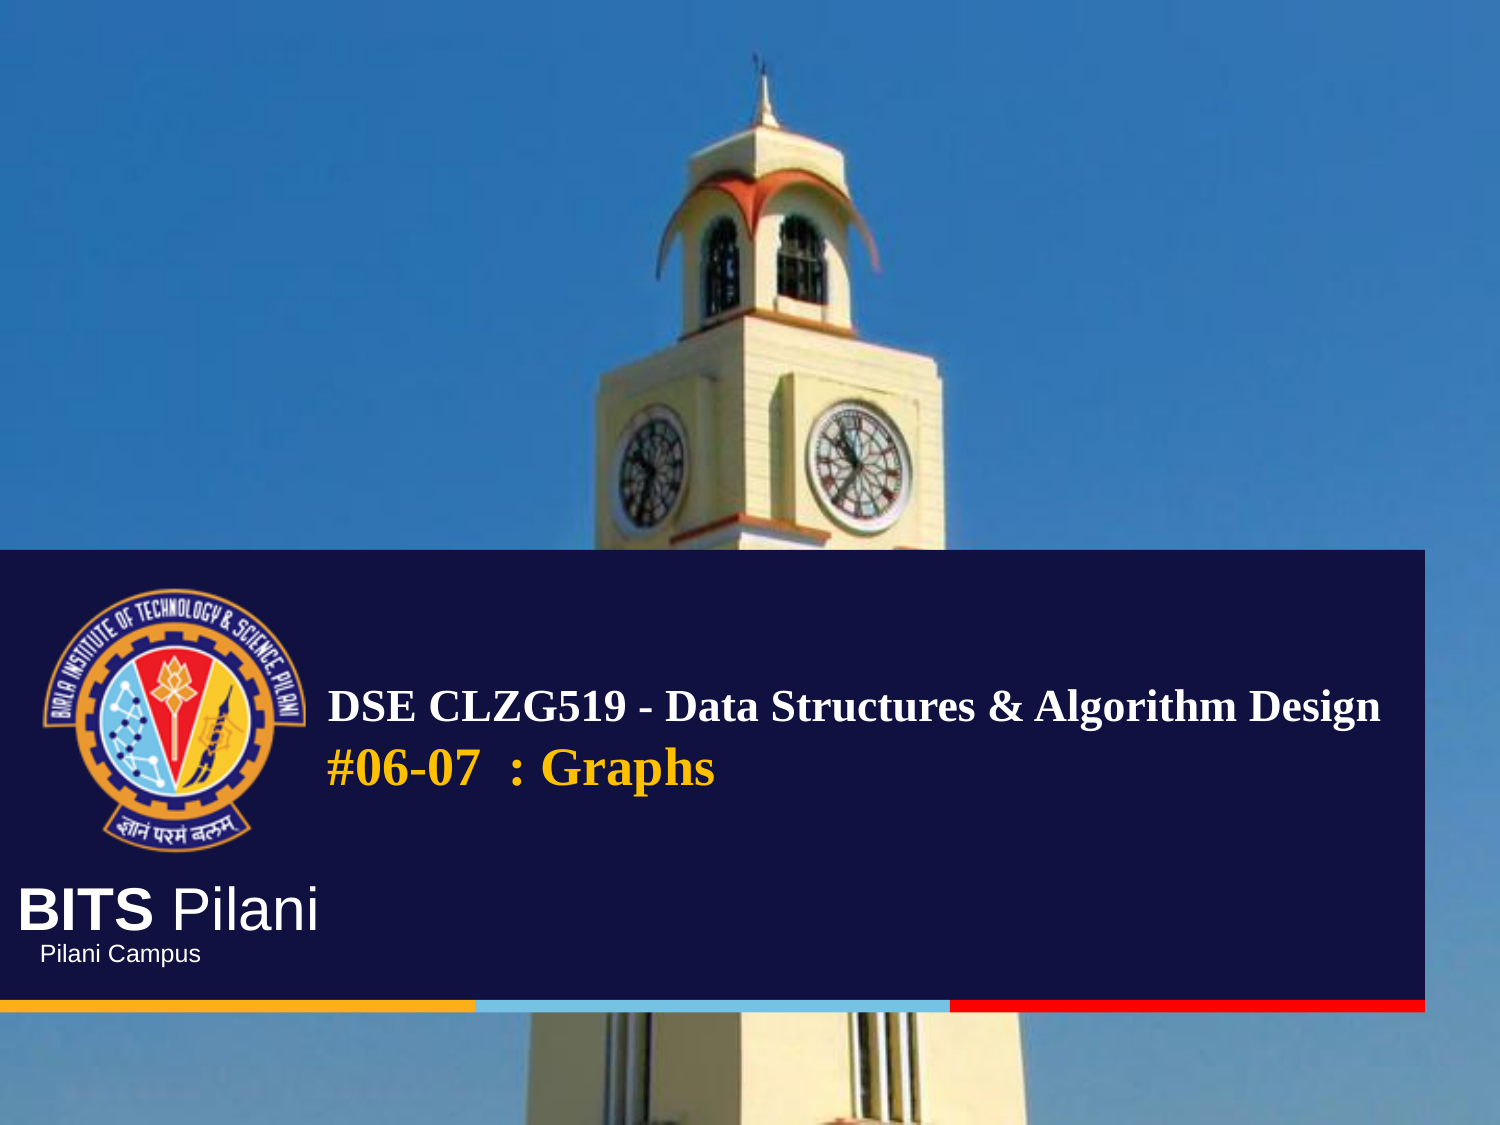

DSE CLZG519 - Data Structures & Algorithm Design
#06-07  : Graphs